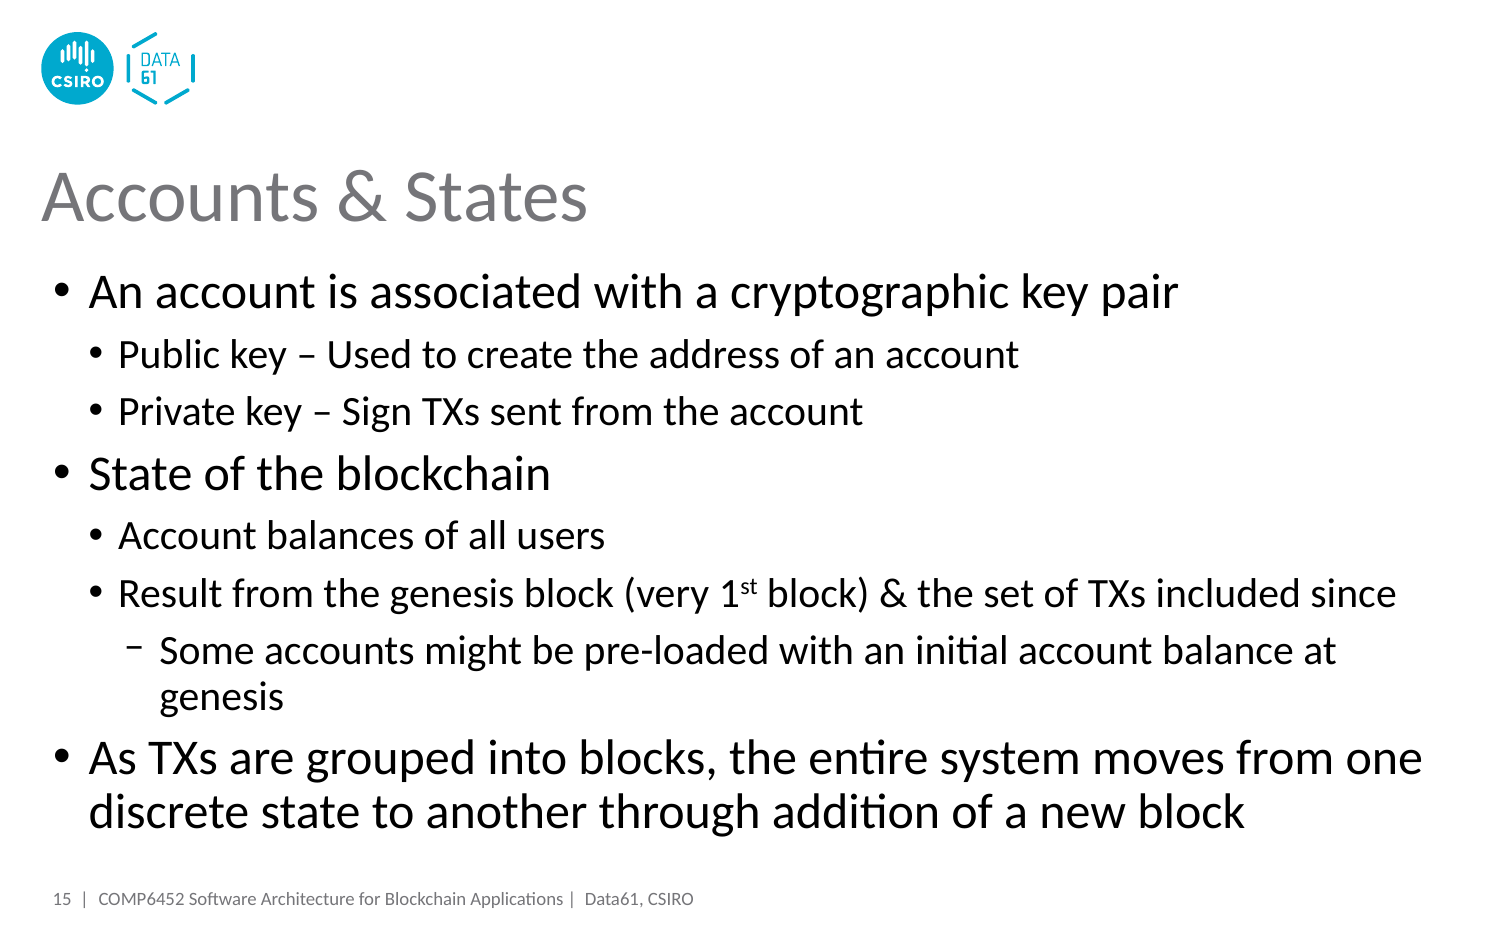

# Accounts & States
An account is associated with a cryptographic key pair
Public key – Used to create the address of an account
Private key – Sign TXs sent from the account
State of the blockchain
Account balances of all users
Result from the genesis block (very 1st block) & the set of TXs included since
Some accounts might be pre-loaded with an initial account balance at genesis
As TXs are grouped into blocks, the entire system moves from one discrete state to another through addition of a new block
15  |
COMP6452 Software Architecture for Blockchain Applications |  Data61, CSIRO